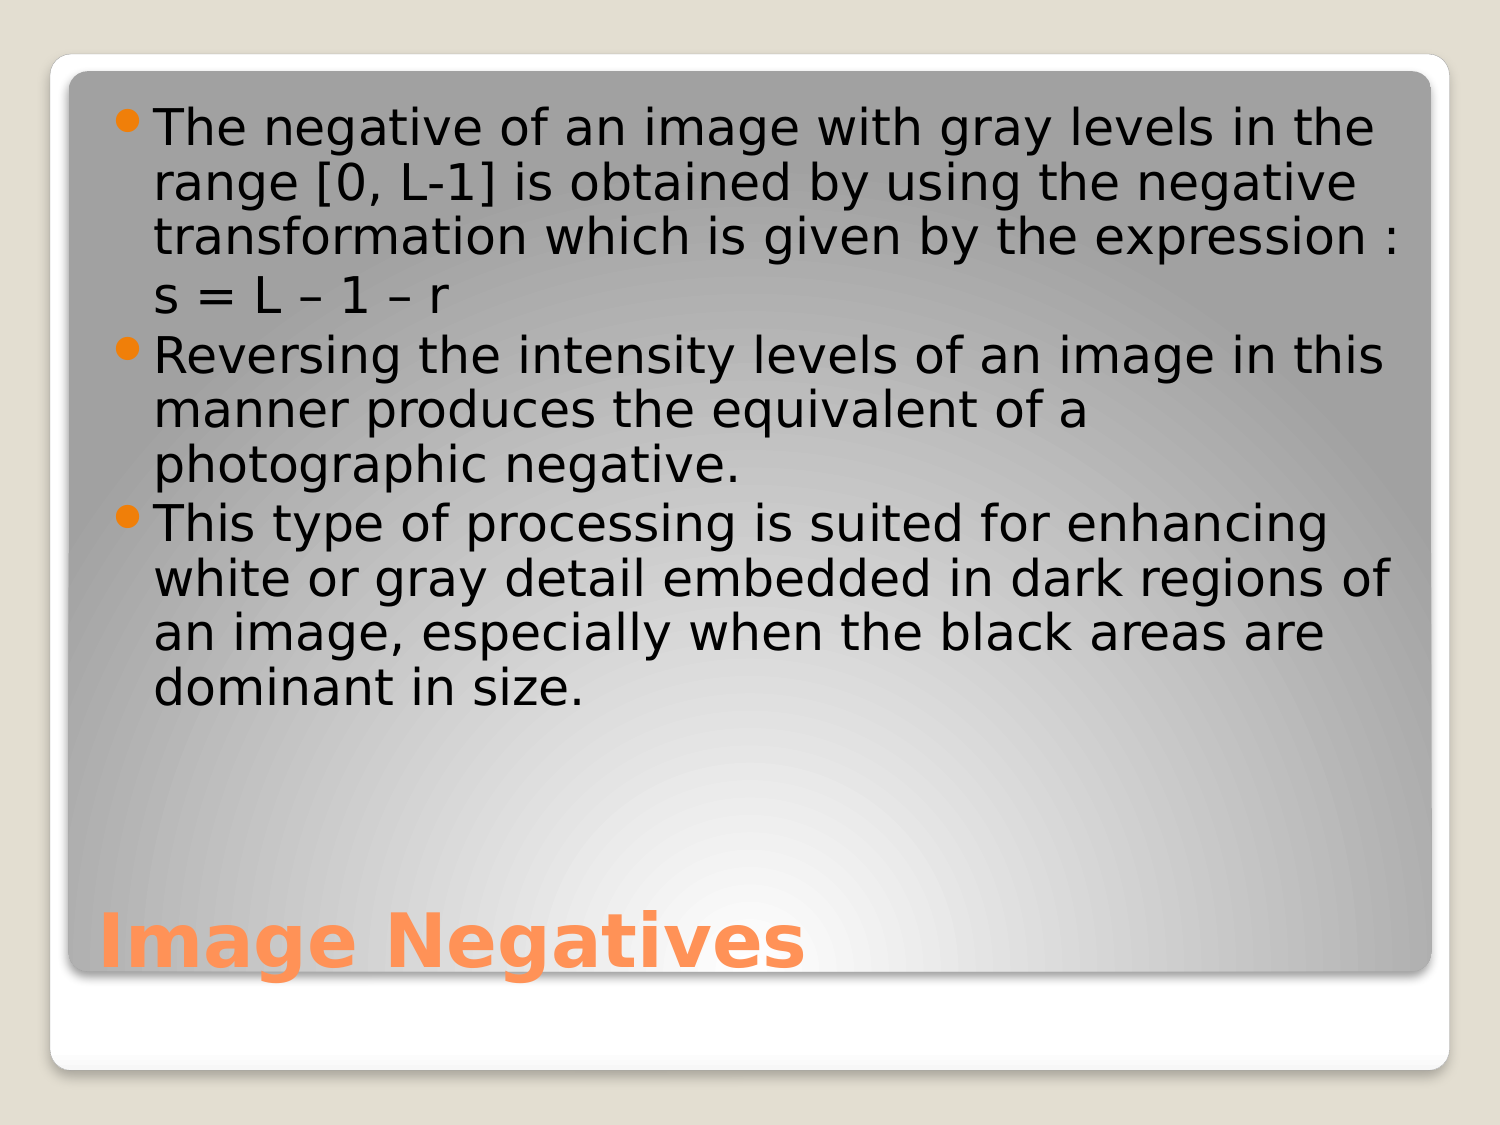

The negative of an image with gray levels in the range [0, L-1] is obtained by using the negative transformation which is given by the expression :
			s = L – 1 – r
Reversing the intensity levels of an image in this manner produces the equivalent of a photographic negative.
This type of processing is suited for enhancing white or gray detail embedded in dark regions of an image, especially when the black areas are dominant in size.

# Image Negatives